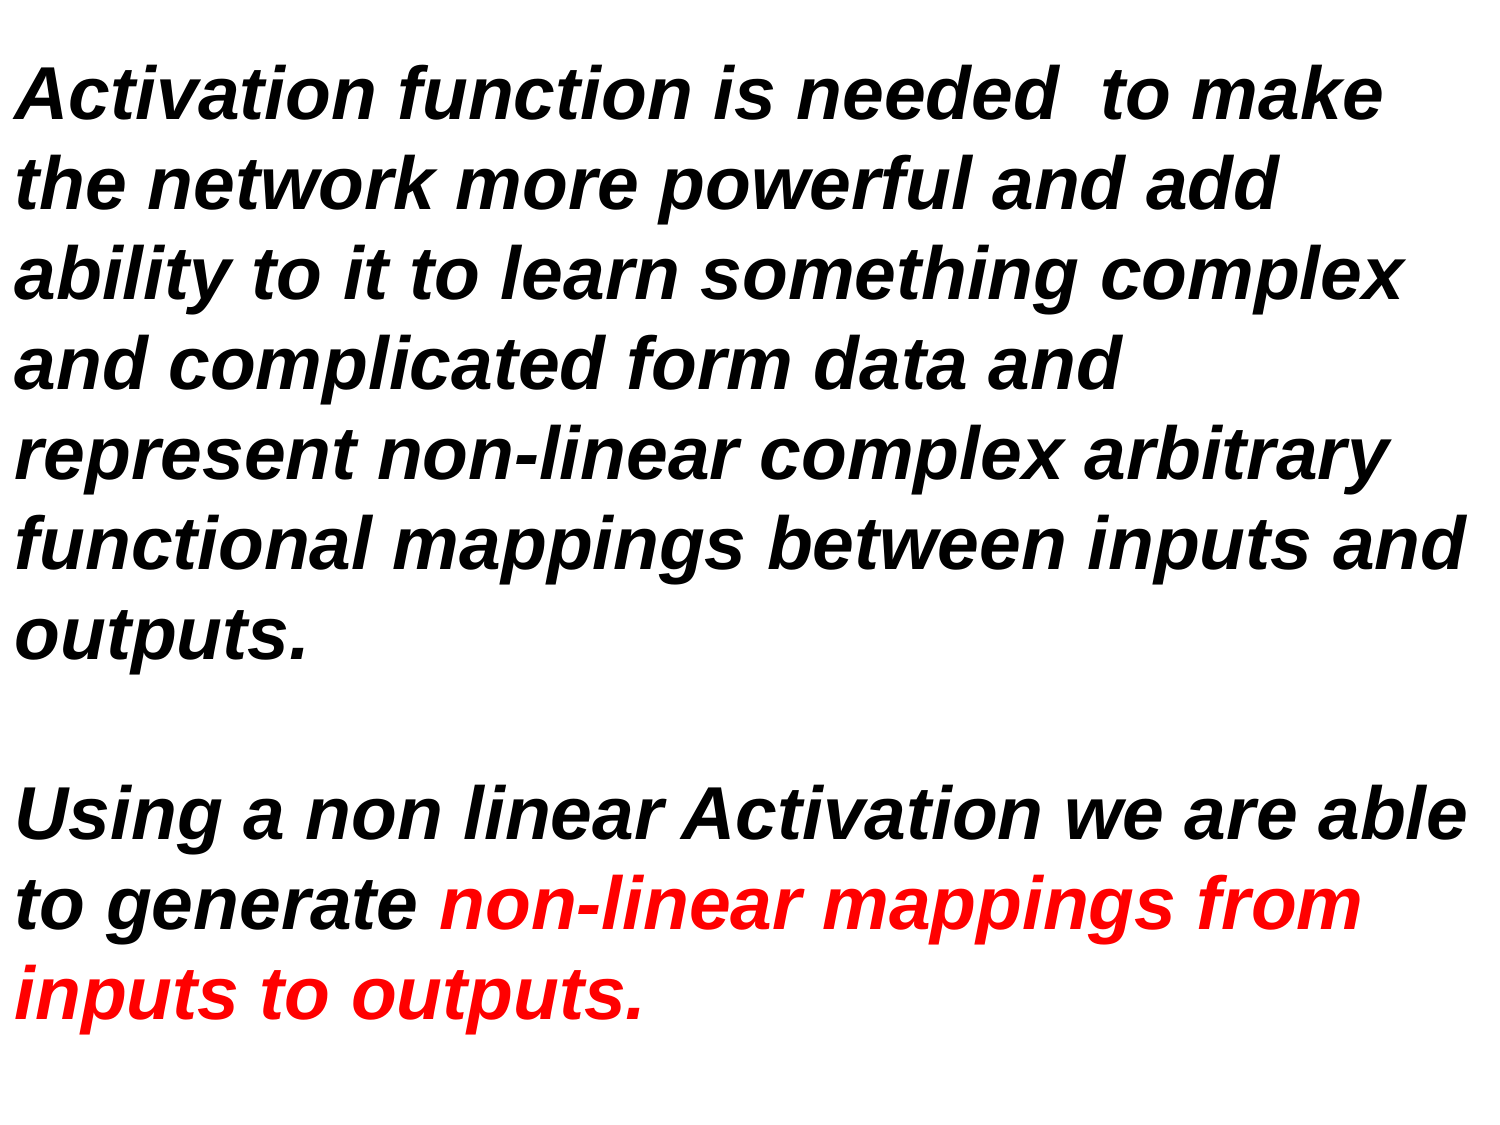

Activation function is needed  to make the network more powerful and add ability to it to learn something complex and complicated form data and represent non-linear complex arbitrary functional mappings between inputs and outputs.

Using a non linear Activation we are able to generate non-linear mappings from inputs to outputs.